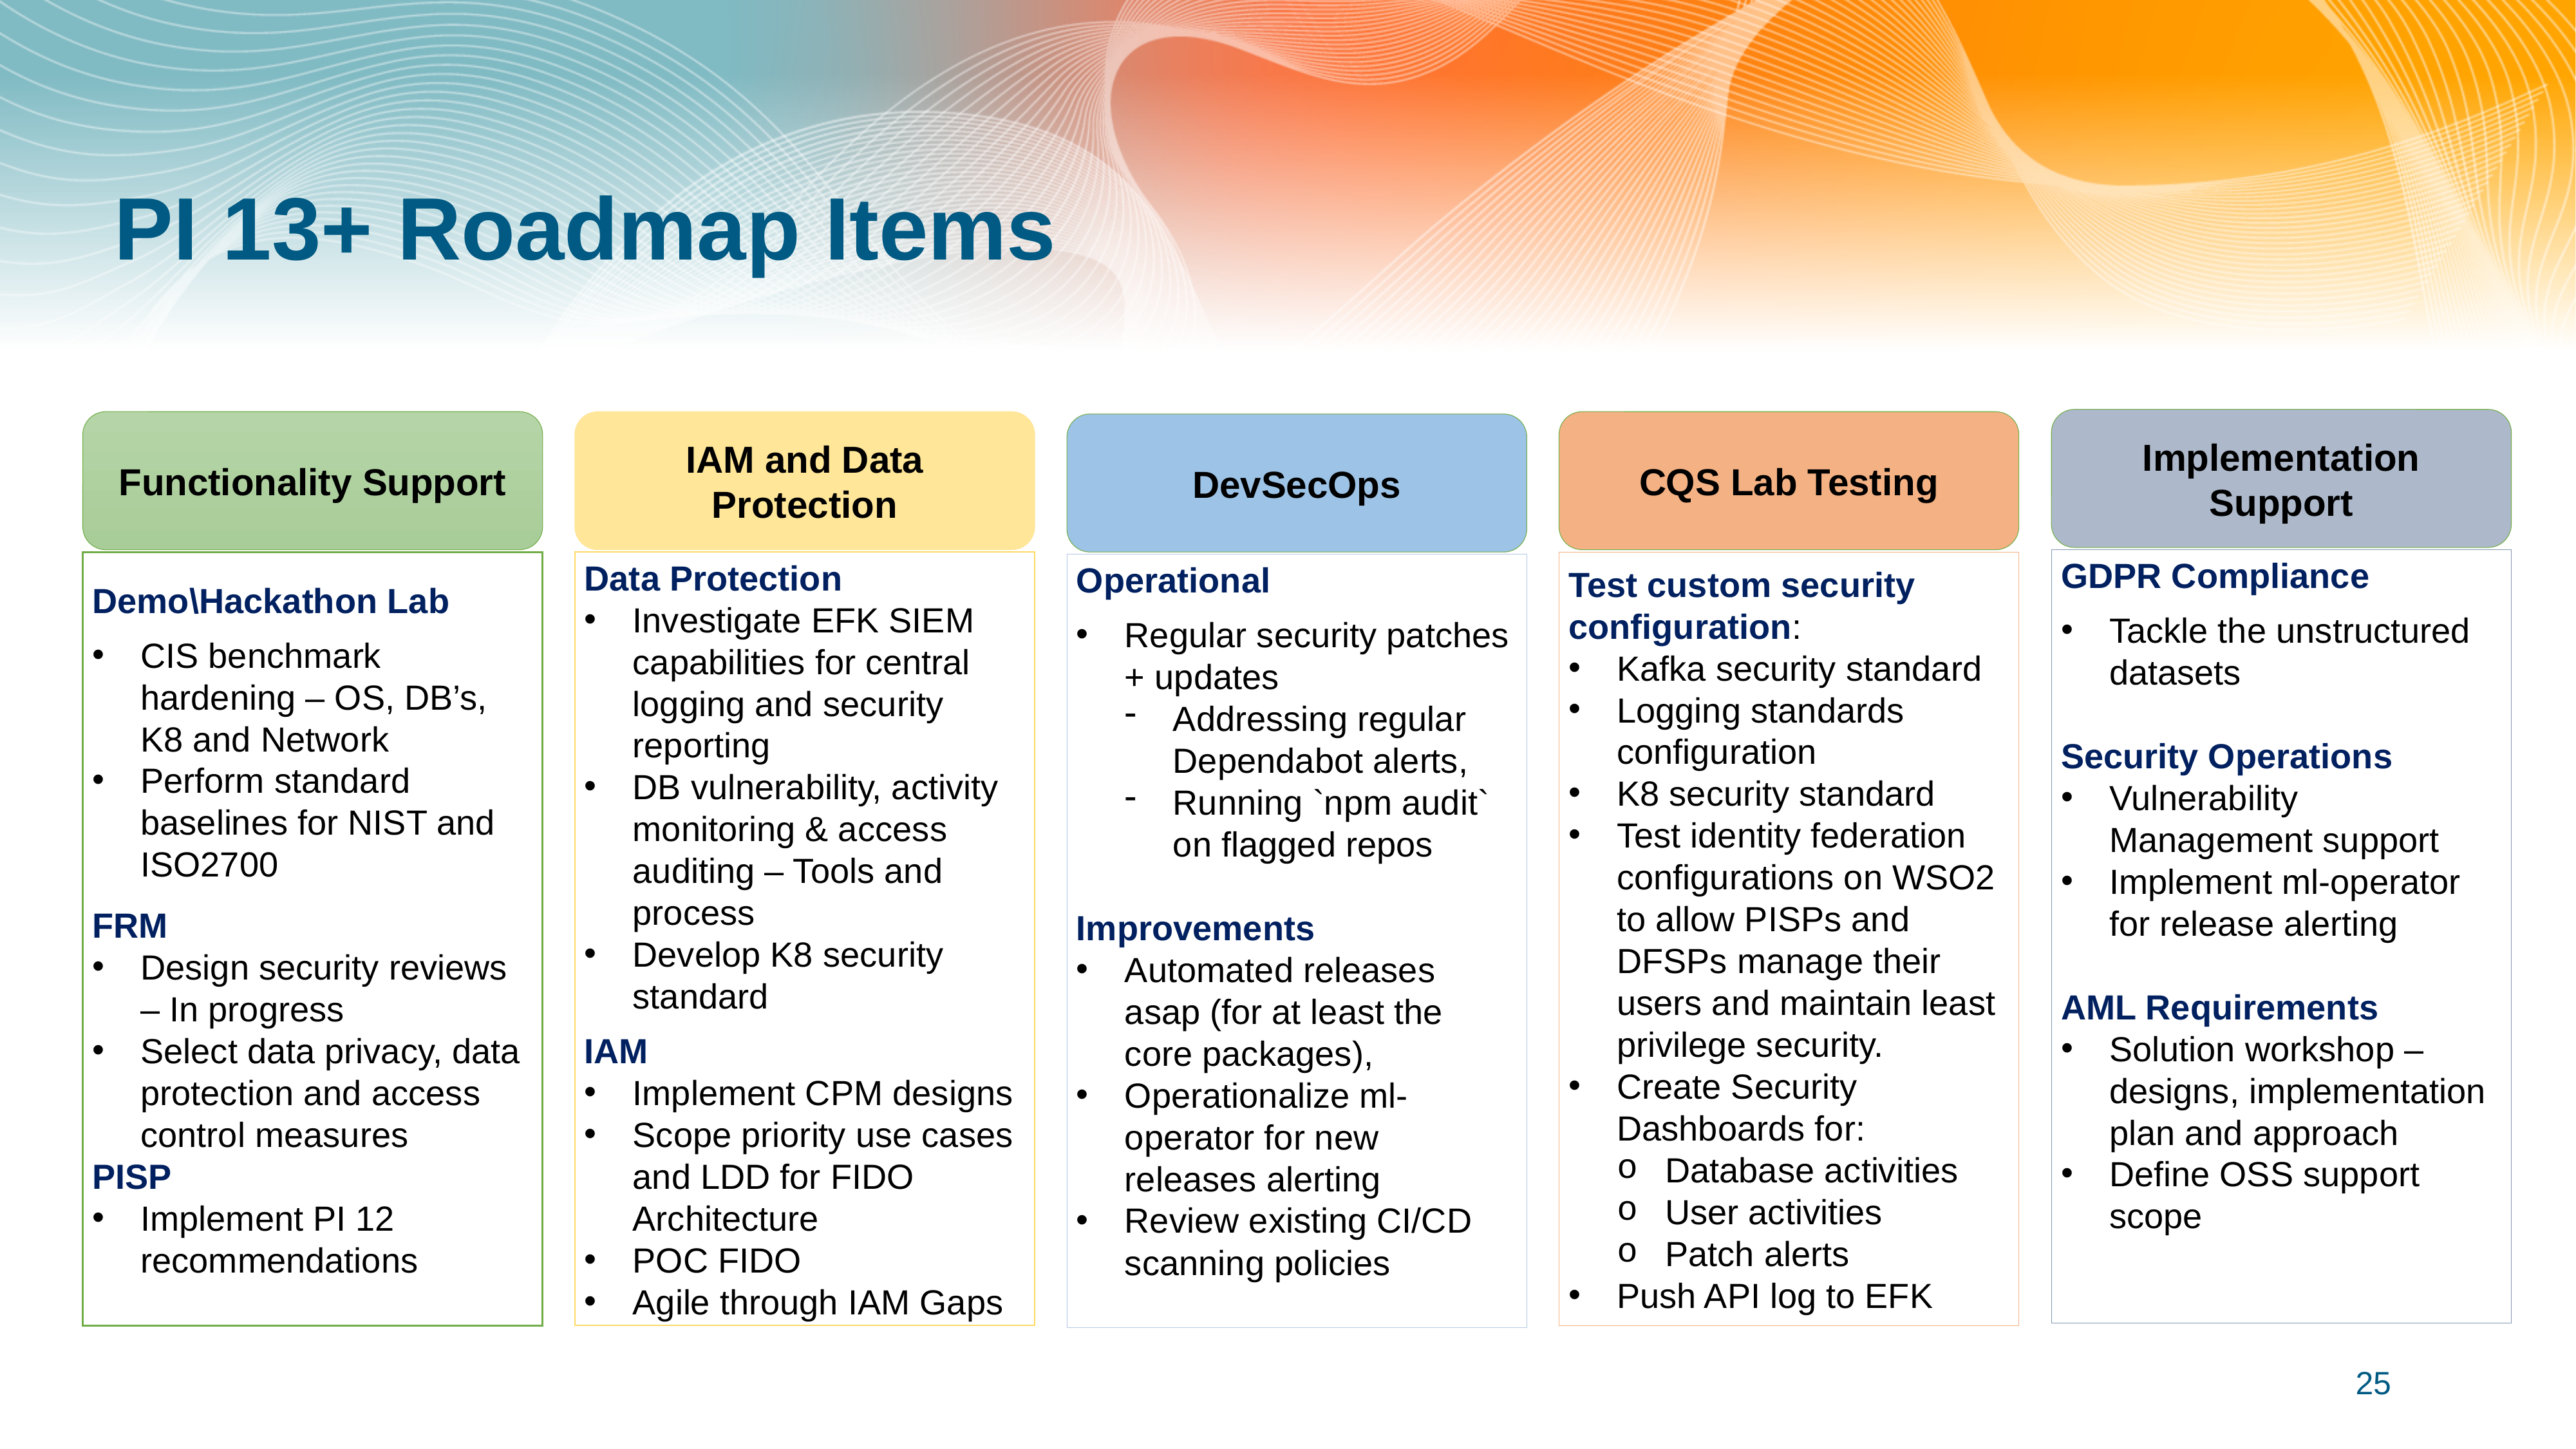

# PI 13+ Roadmap Items
Implementation Support
Functionality Support
IAM and Data Protection
CQS Lab Testing
DevSecOps
GDPR Compliance

Tackle the unstructured datasets

Security Operations
Vulnerability Management support
Implement ml-operator for release alerting

AML Requirements
Solution workshop – designs, implementation plan and approach
Define OSS support scope

Demo\Hackathon Lab

CIS benchmark hardening – OS, DB’s, K8 and Network
Perform standard baselines for NIST and ISO2700

FRM
Design security reviews – In progress
Select data privacy, data protection and access control measures
PISP
Implement PI 12 recommendations

Data Protection
Investigate EFK SIEM capabilities for central logging and security reporting
DB vulnerability, activity monitoring & access auditing – Tools and process
Develop K8 security standard

IAM
Implement CPM designs
Scope priority use cases and LDD for FIDO Architecture
POC FIDO
Agile through IAM Gaps

Test custom security configuration:
Kafka security standard
Logging standards configuration
K8 security standard
Test identity federation configurations on WSO2 to allow PISPs and DFSPs manage their users and maintain least privilege security.
Create Security Dashboards for:
Database activities
User activities
Patch alerts
Push API log to EFK

Operational

Regular security patches + updates
Addressing regular Dependabot alerts,
Running `npm audit` on flagged repos

Improvements
Automated releases asap (for at least the core packages),
Operationalize ml-operator for new releases alerting
Review existing CI/CD scanning policies

25